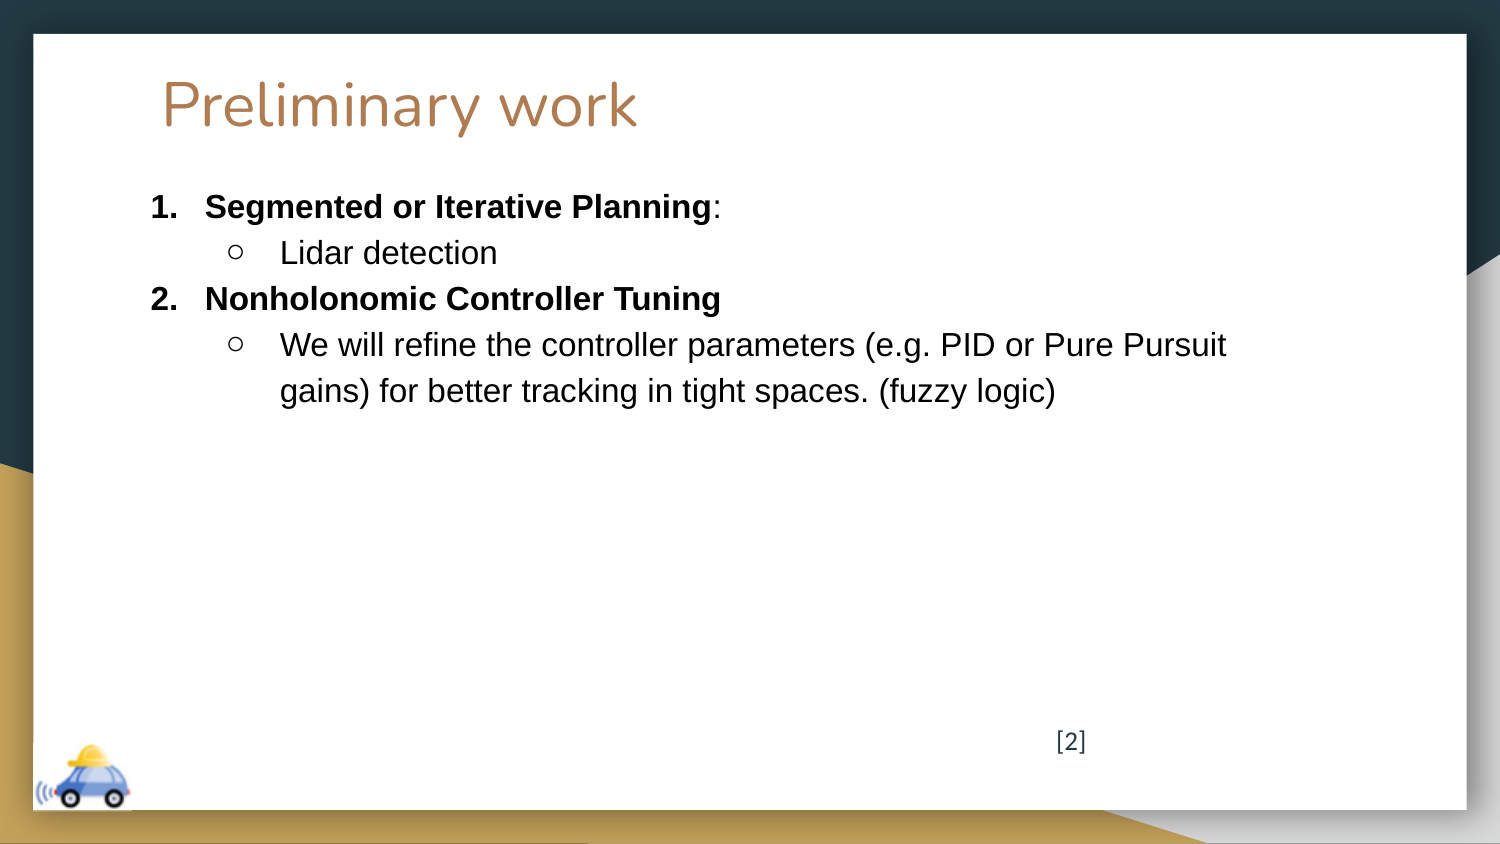

# Preliminary work
Give a block diagram with the major components in your system; label the input/output interfaces for the components?
Which of these components are you going to improve / create and which are already available? Give references to code/libraries you will use (ref. like this: [1])
More details here will help us give precise feedback; could span 2 slides if needed
What preliminary work have you done? Paper / code review, early simulations, etc.,?
Segmented or Iterative Planning:
Lidar detection
Nonholonomic Controller Tuning
We will refine the controller parameters (e.g. PID or Pure Pursuit gains) for better tracking in tight spaces. (fuzzy logic)
[2]